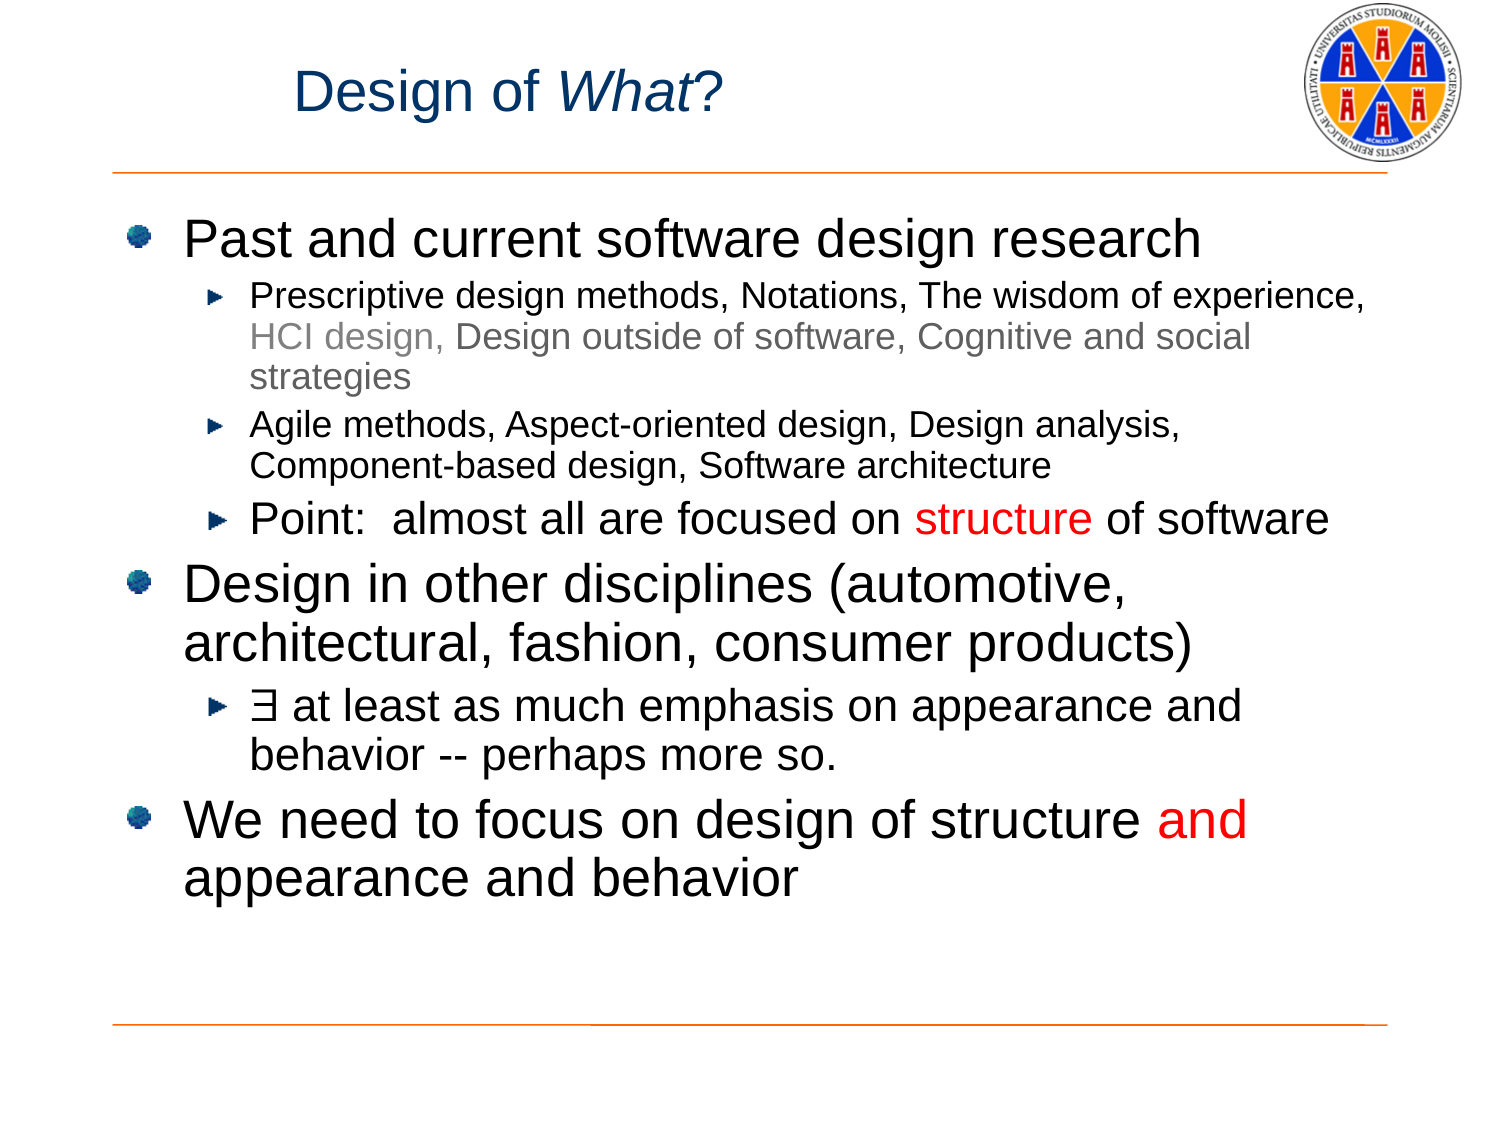

# Design of What?
Past and current software design research
Prescriptive design methods, Notations, The wisdom of experience, HCI design, Design outside of software, Cognitive and social strategies
Agile methods, Aspect-oriented design, Design analysis, Component-based design, Software architecture
Point:  almost all are focused on structure of software
Design in other disciplines (automotive, architectural, fashion, consumer products)
∃ at least as much emphasis on appearance and behavior -- perhaps more so.
We need to focus on design of structure and appearance and behavior